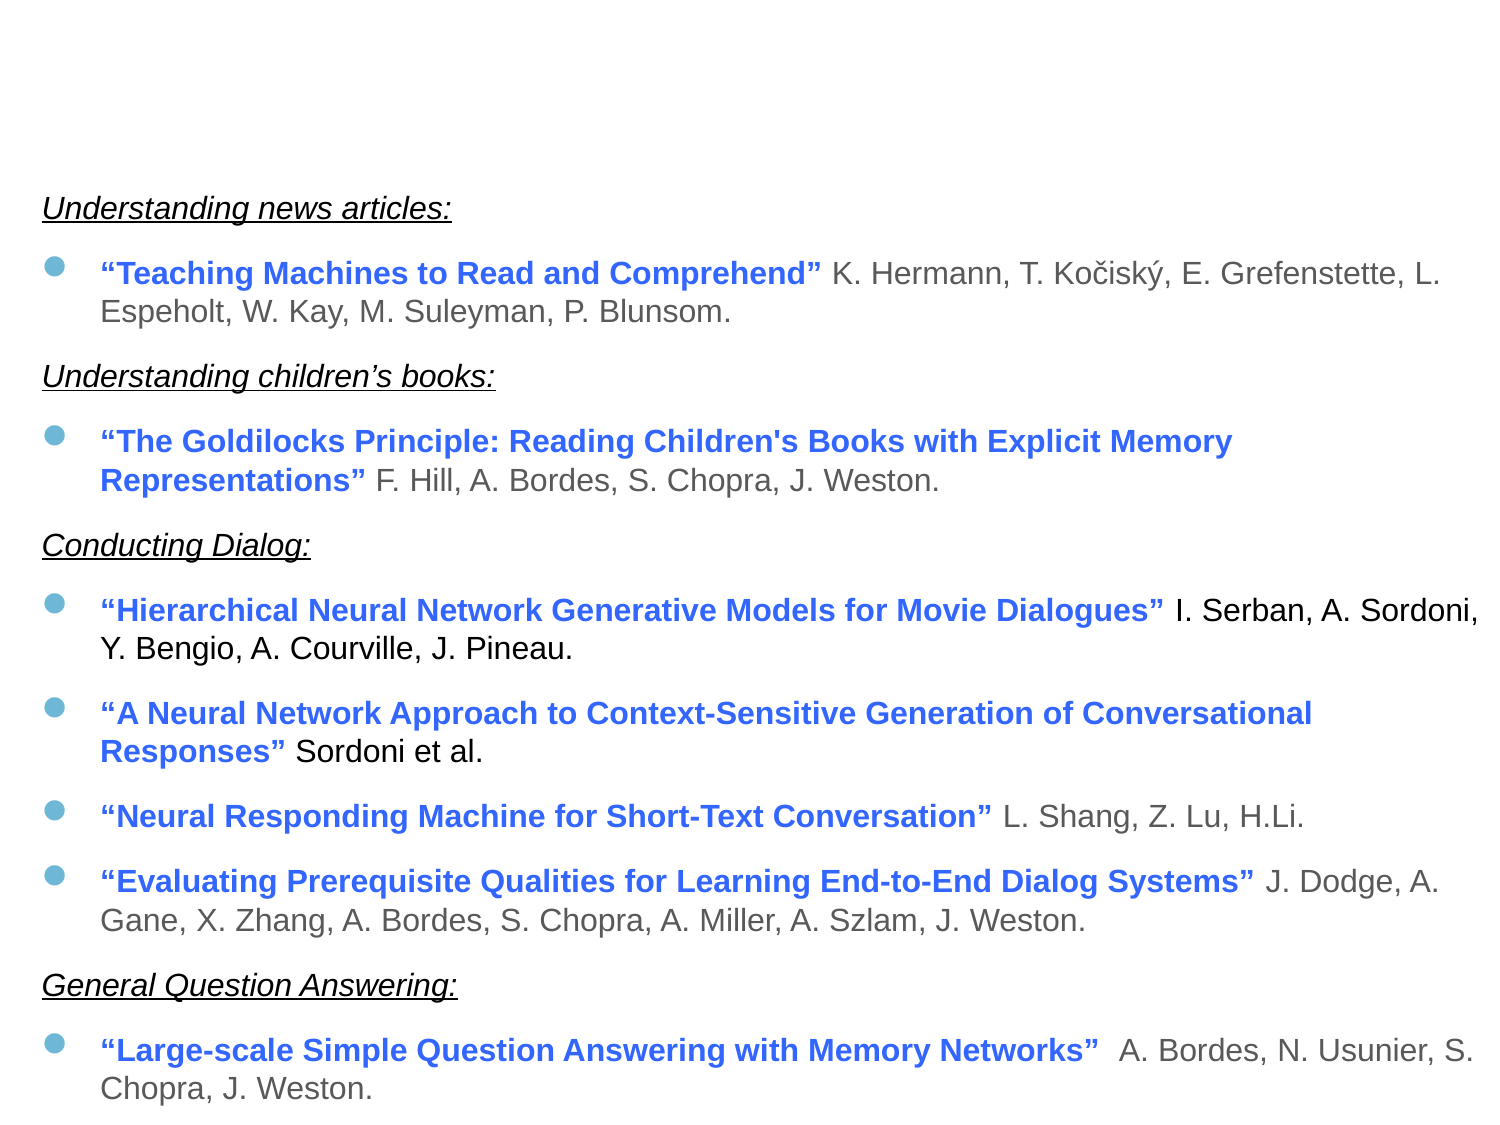

# New NLP Datasets for RAM
Understanding news articles:
“Teaching Machines to Read and Comprehend” K. Hermann, T. Kočiský, E. Grefenstette, L. Espeholt, W. Kay, M. Suleyman, P. Blunsom.
Understanding children’s books:
“The Goldilocks Principle: Reading Children's Books with Explicit Memory Representations” F. Hill, A. Bordes, S. Chopra, J. Weston.
Conducting Dialog:
“Hierarchical Neural Network Generative Models for Movie Dialogues” I. Serban, A. Sordoni, Y. Bengio, A. Courville, J. Pineau.
“A Neural Network Approach to Context-Sensitive Generation of Conversational Responses” Sordoni et al.
“Neural Responding Machine for Short-Text Conversation” L. Shang, Z. Lu, H.Li.
“Evaluating Prerequisite Qualities for Learning End-to-End Dialog Systems” J. Dodge, A. Gane, X. Zhang, A. Bordes, S. Chopra, A. Miller, A. Szlam, J. Weston.
General Question Answering:
“Large-scale Simple Question Answering with Memory Networks”  A. Bordes, N. Usunier, S. Chopra, J. Weston.